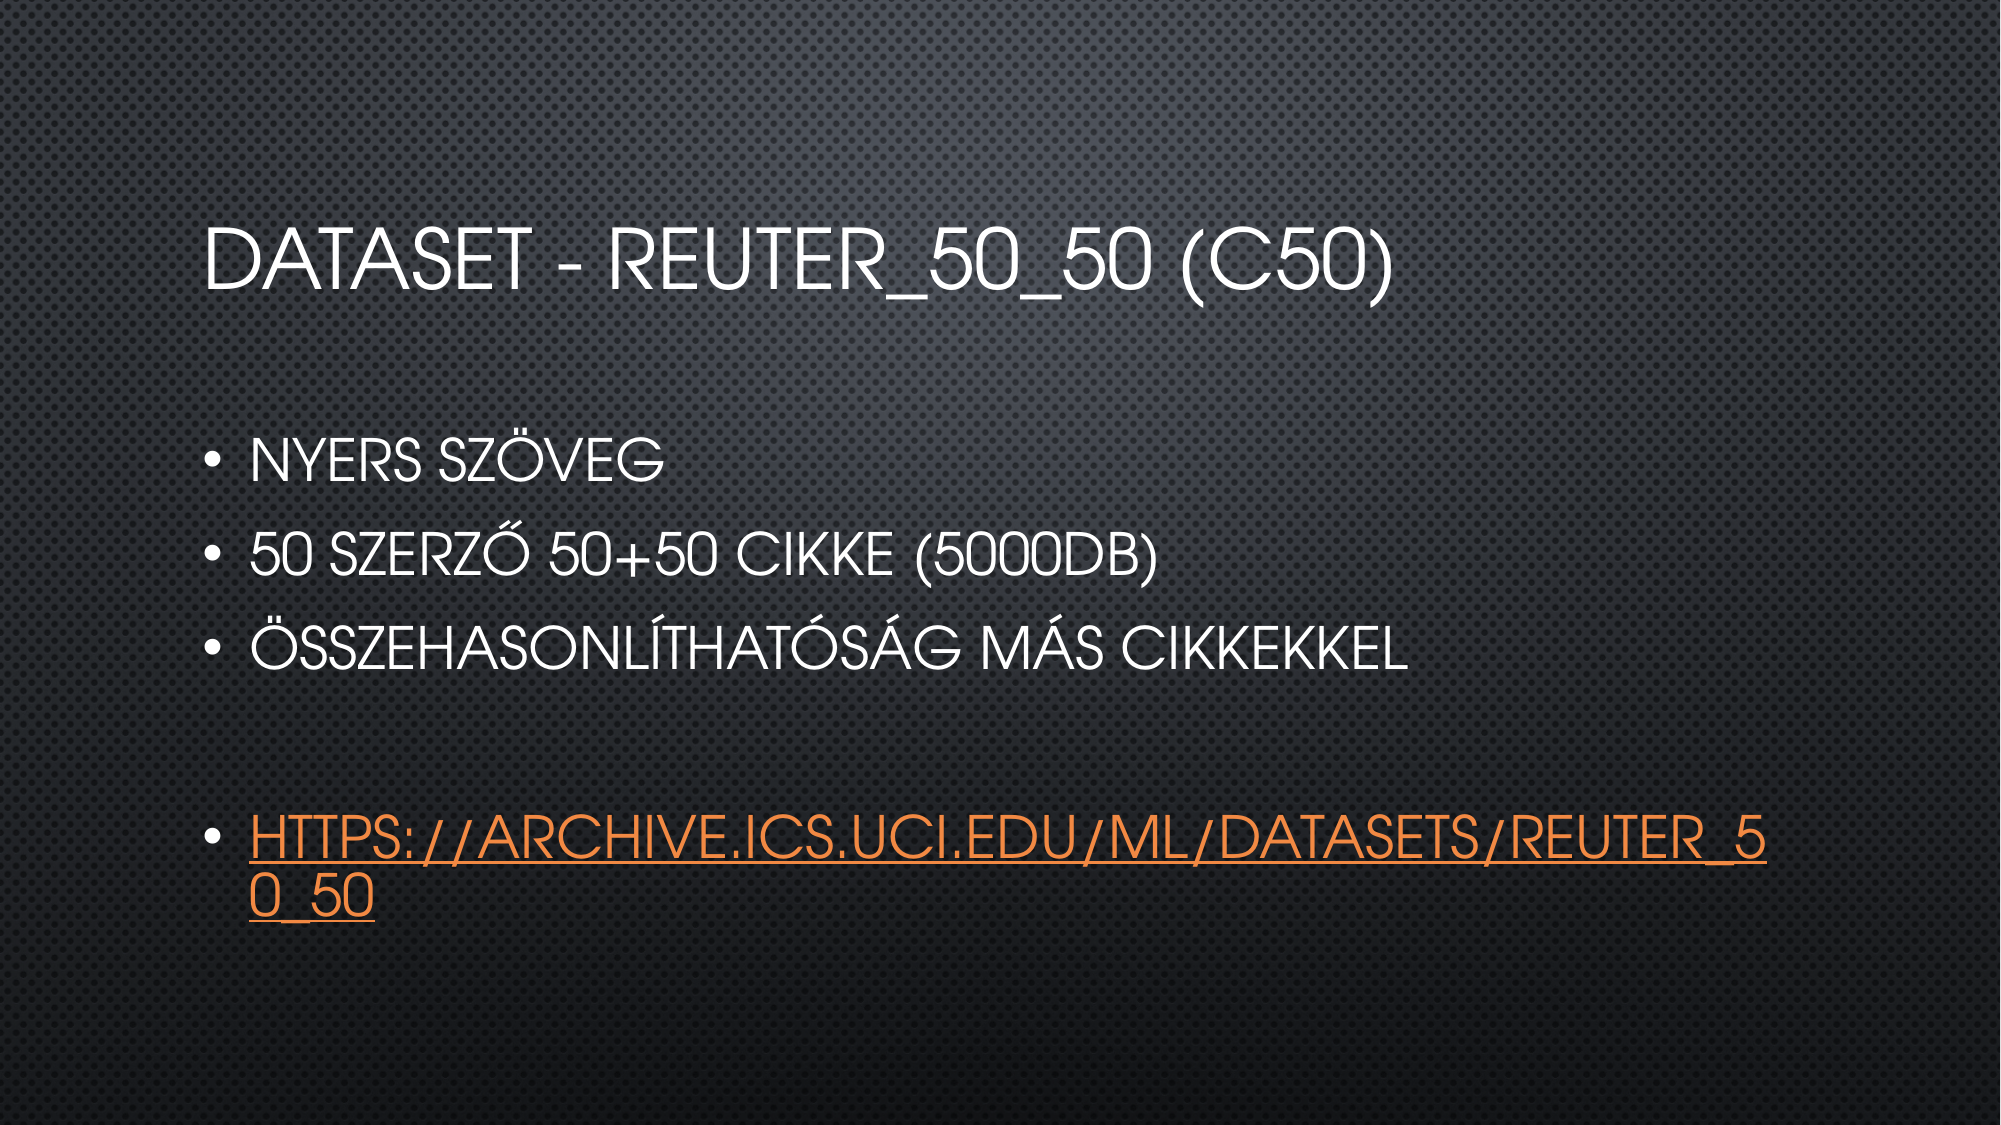

# Dataset - Reuter_50_50 (C50)
nyers szöveg
50 szerző 50+50 cikke (5000db)
Összehasonlíthatóság más cikkekkel

https://archive.ics.uci.edu/ml/datasets/Reuter_50_50